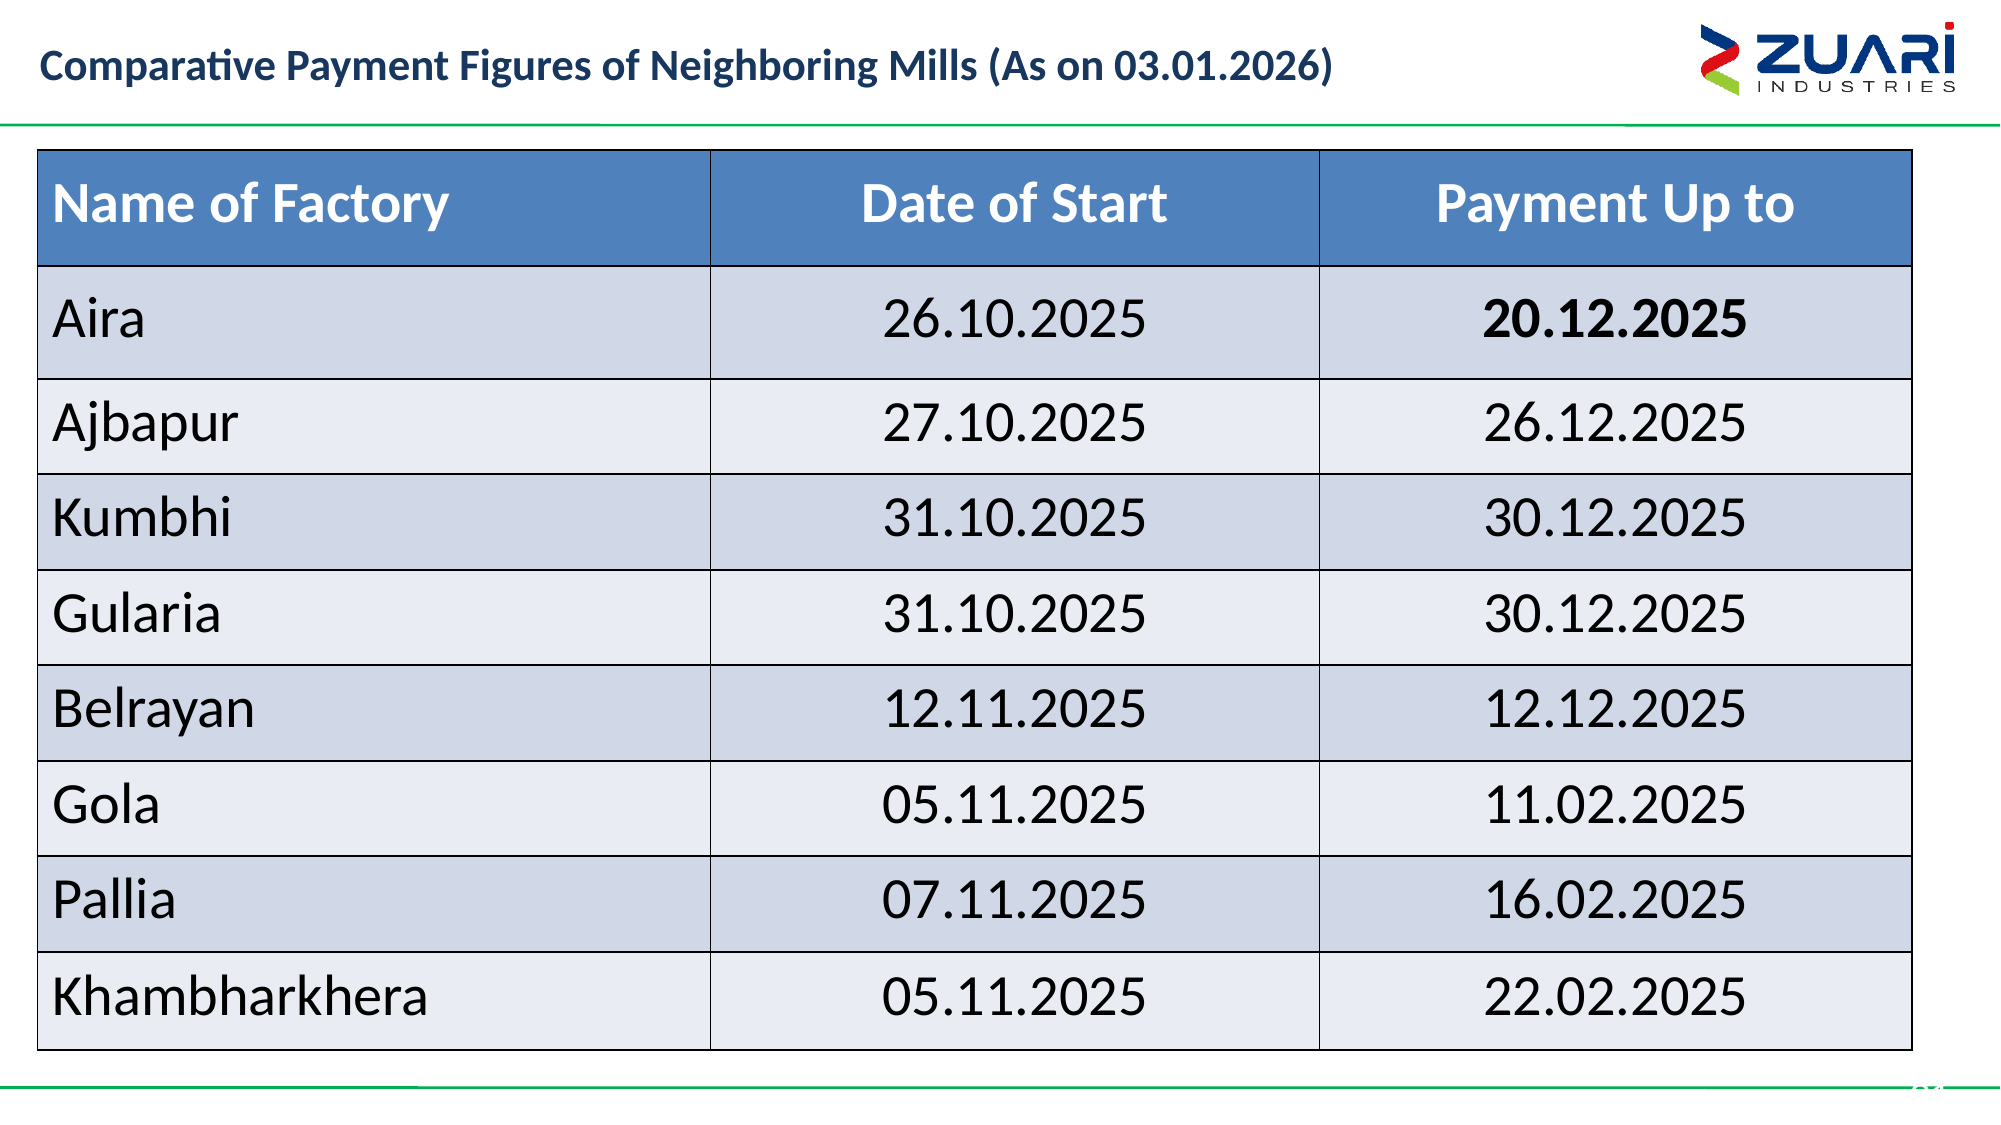

# Comparative Payment Figures of Neighboring Mills (As on 03.01.2026)
| Name of Factory | Date of Start | Payment Up to |
| --- | --- | --- |
| Aira | 26.10.2025 | 20.12.2025 |
| Ajbapur | 27.10.2025 | 26.12.2025 |
| Kumbhi | 31.10.2025 | 30.12.2025 |
| Gularia | 31.10.2025 | 30.12.2025 |
| Belrayan | 12.11.2025 | 12.12.2025 |
| Gola | 05.11.2025 | 11.02.2025 |
| Pallia | 07.11.2025 | 16.02.2025 |
| Khambharkhera | 05.11.2025 | 22.02.2025 |
31